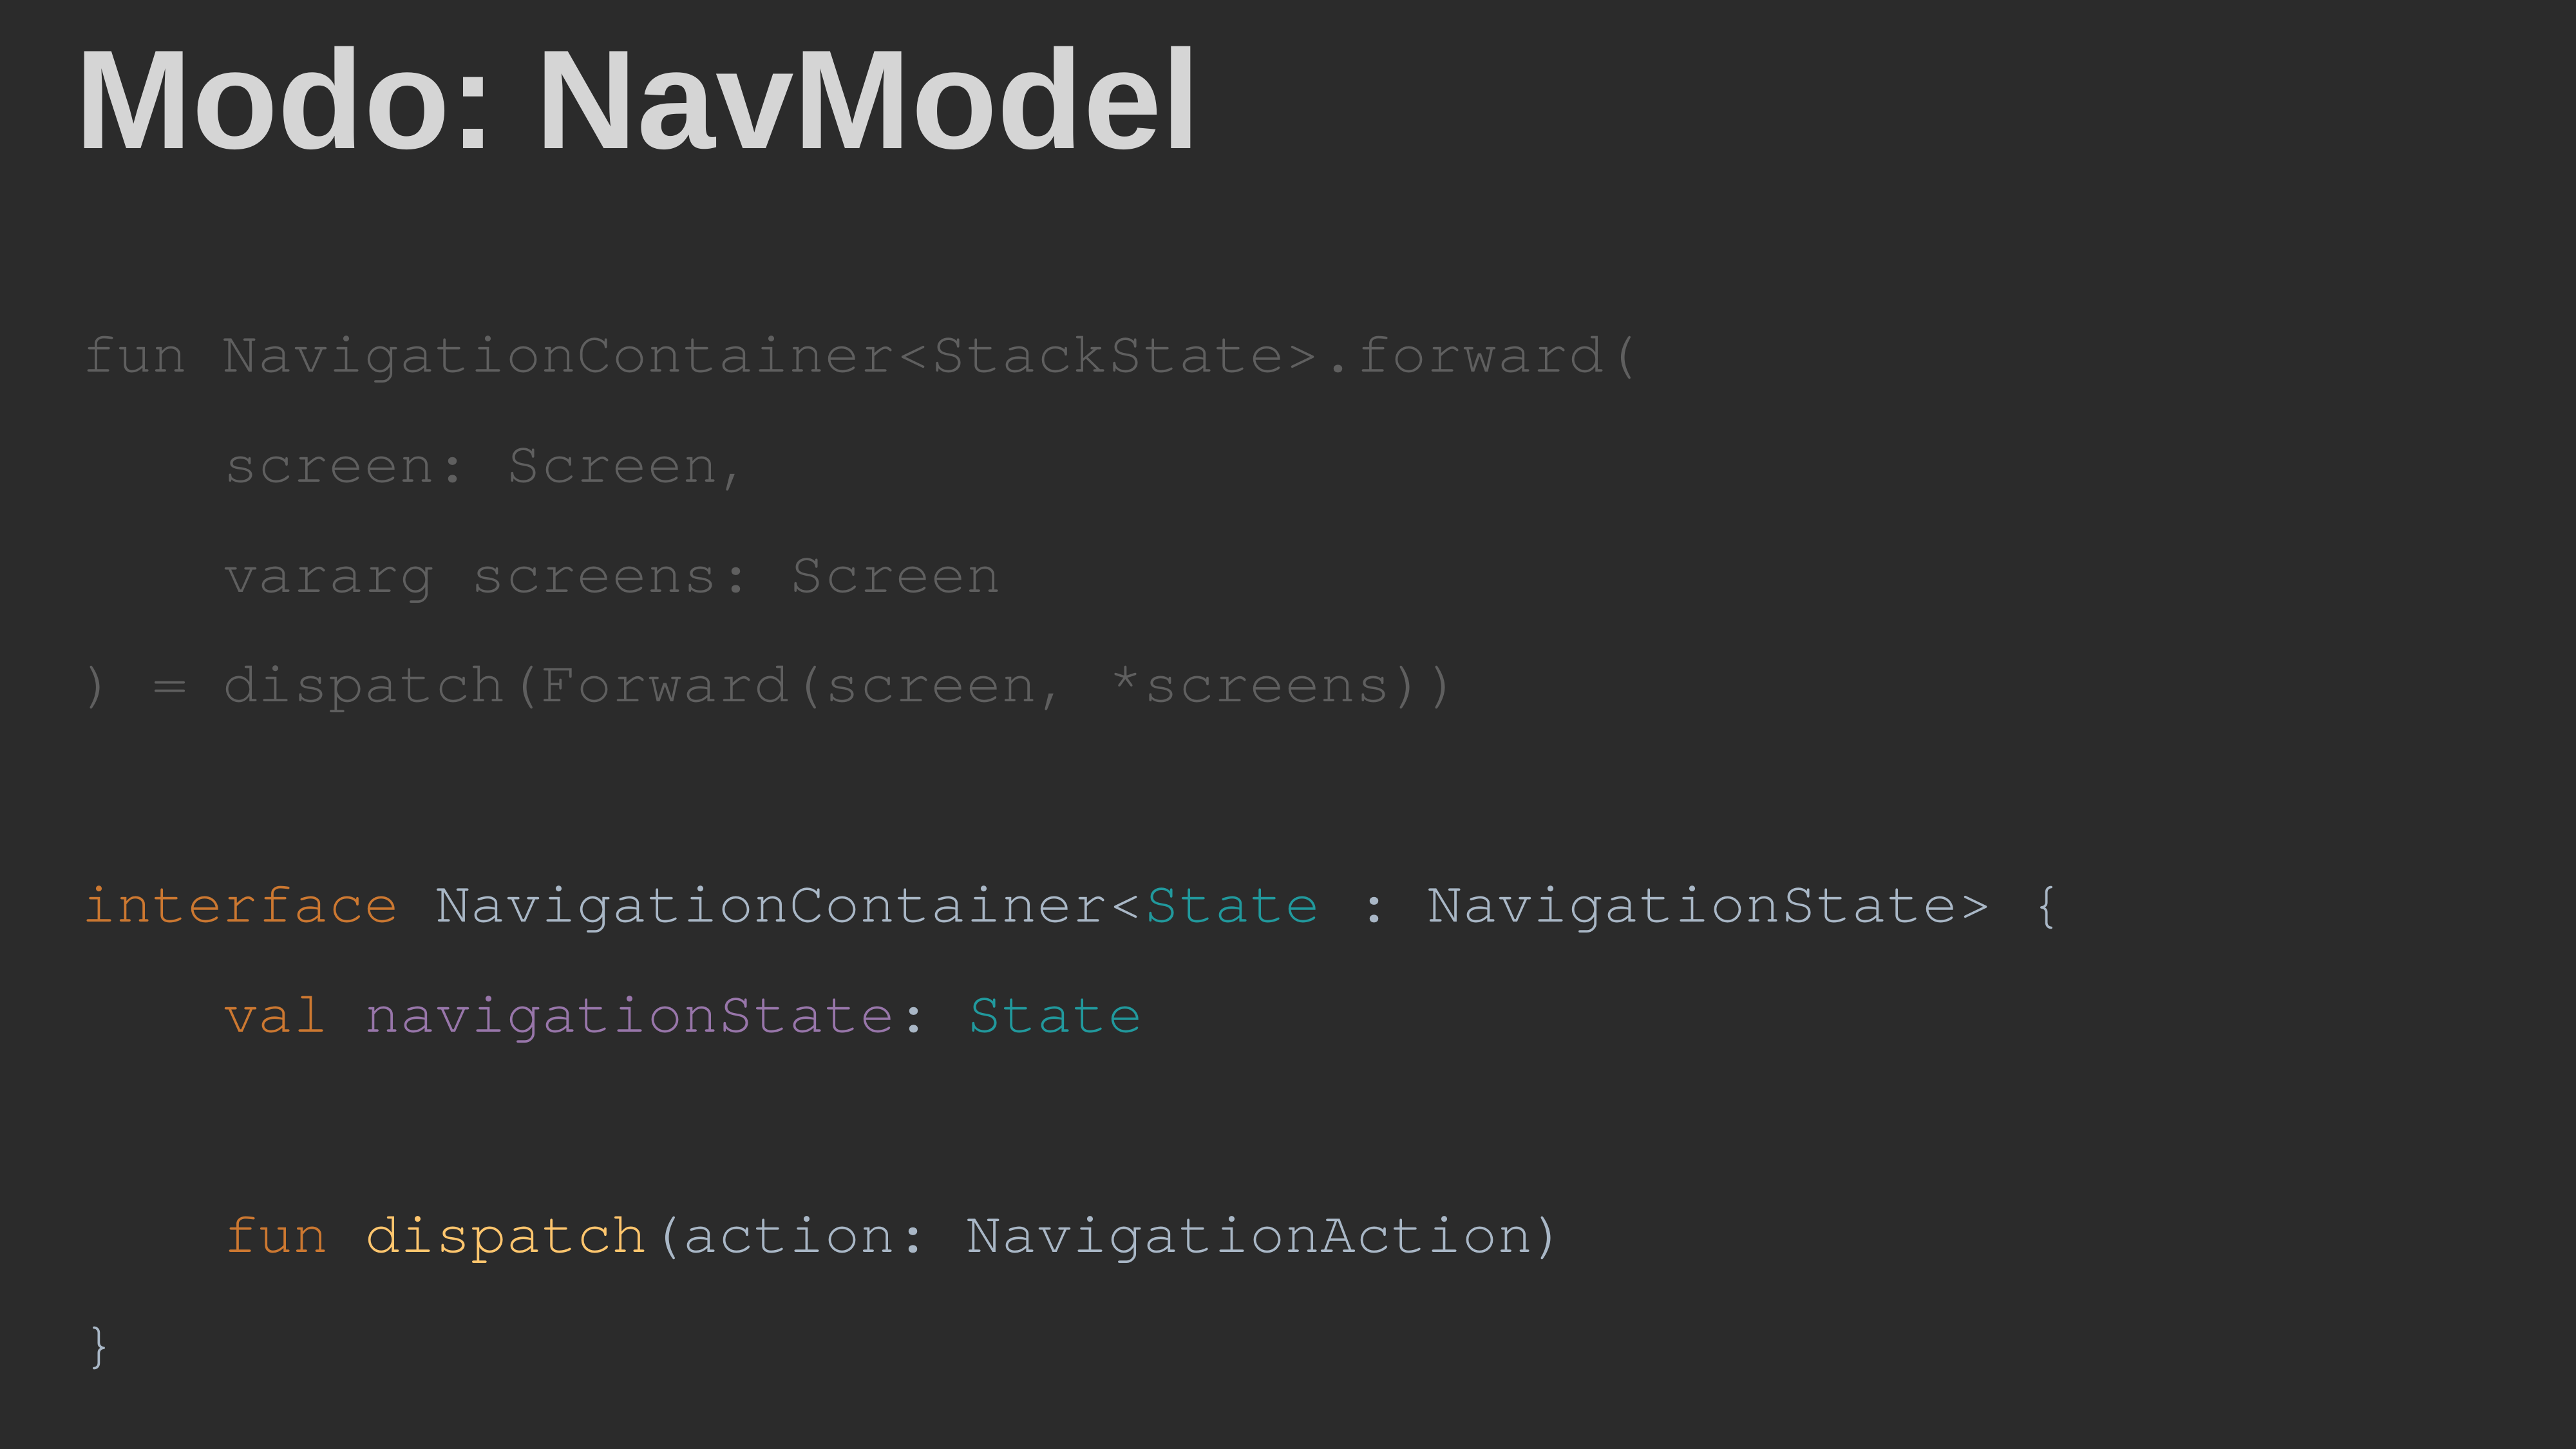

Modo: NavModel
fun NavigationContainer<StackState>.forward(
    screen: Screen,
    vararg screens: Screen
) = dispatch(Forward(screen, *screens))

interface NavigationContainer<State : NavigationState> {
    val navigationState: State

    fun dispatch(action: NavigationAction)
}
182